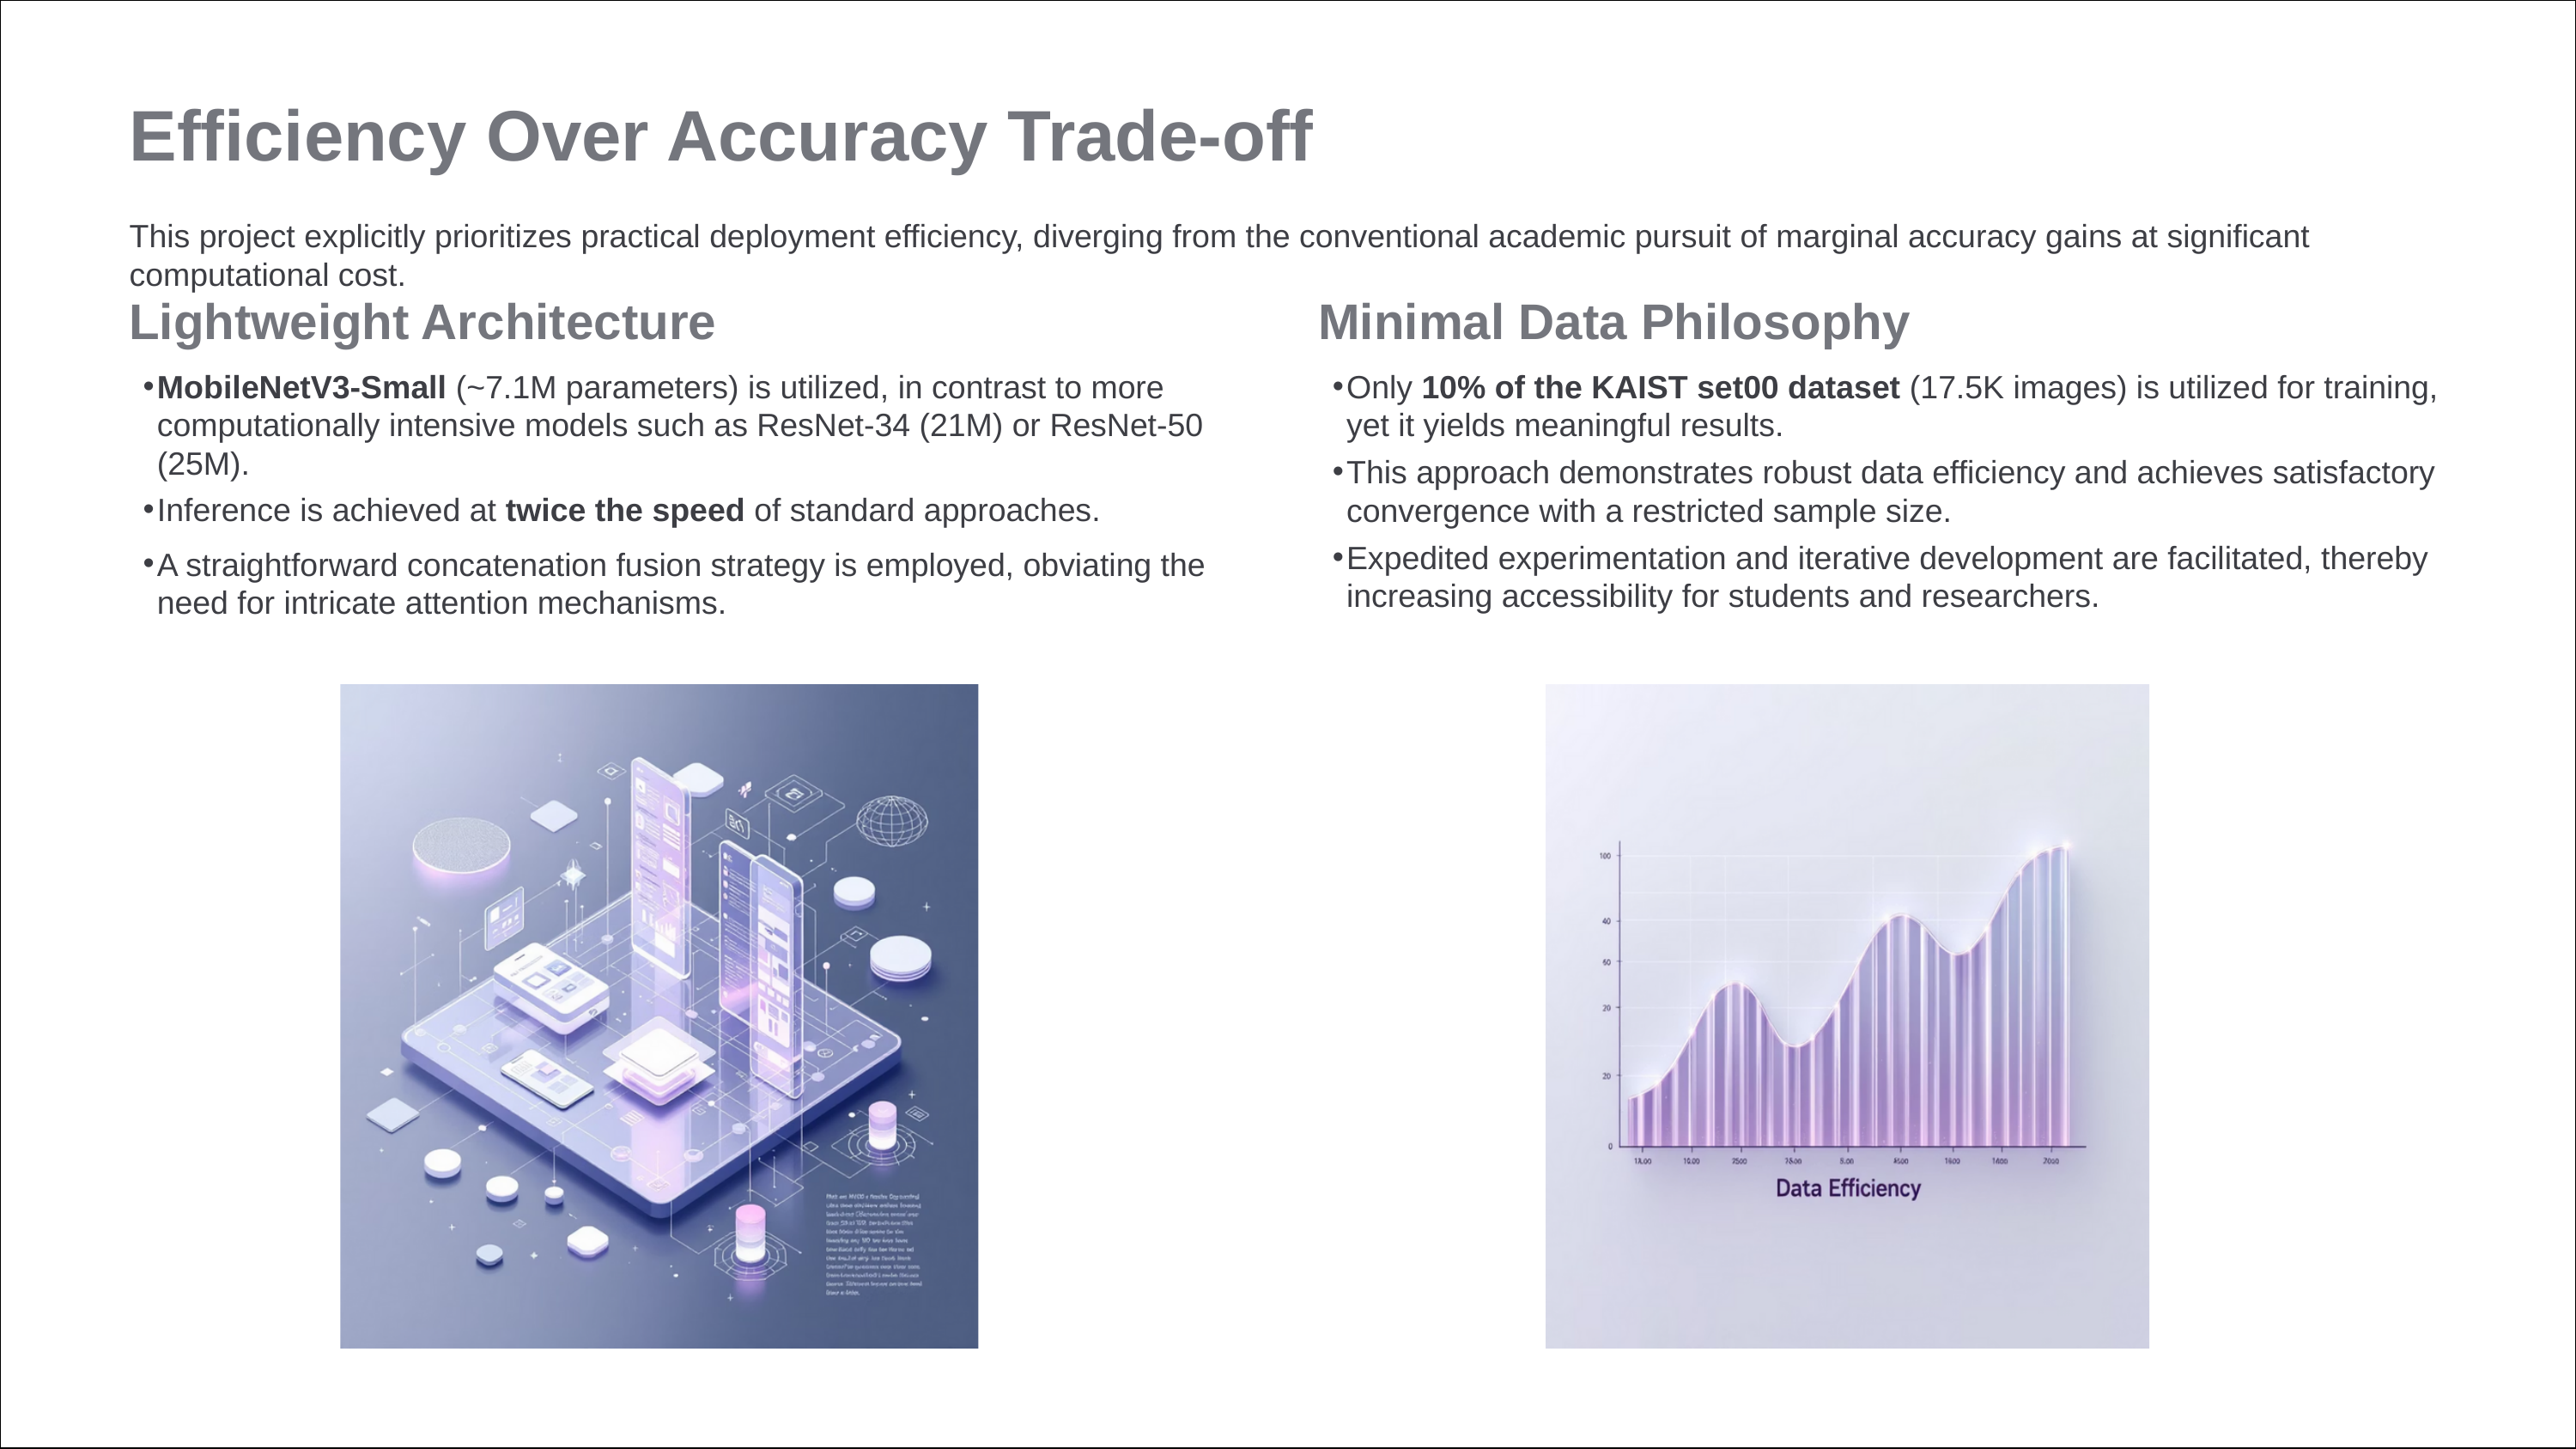

Efficiency Over Accuracy Trade-off
This project explicitly prioritizes practical deployment efficiency, diverging from the conventional academic pursuit of marginal accuracy gains at significant computational cost.
Lightweight Architecture
Minimal Data Philosophy
MobileNetV3-Small (~7.1M parameters) is utilized, in contrast to more computationally intensive models such as ResNet-34 (21M) or ResNet-50 (25M).
Only 10% of the KAIST set00 dataset (17.5K images) is utilized for training, yet it yields meaningful results.
This approach demonstrates robust data efficiency and achieves satisfactory convergence with a restricted sample size.
Inference is achieved at twice the speed of standard approaches.
Expedited experimentation and iterative development are facilitated, thereby increasing accessibility for students and researchers.
A straightforward concatenation fusion strategy is employed, obviating the need for intricate attention mechanisms.